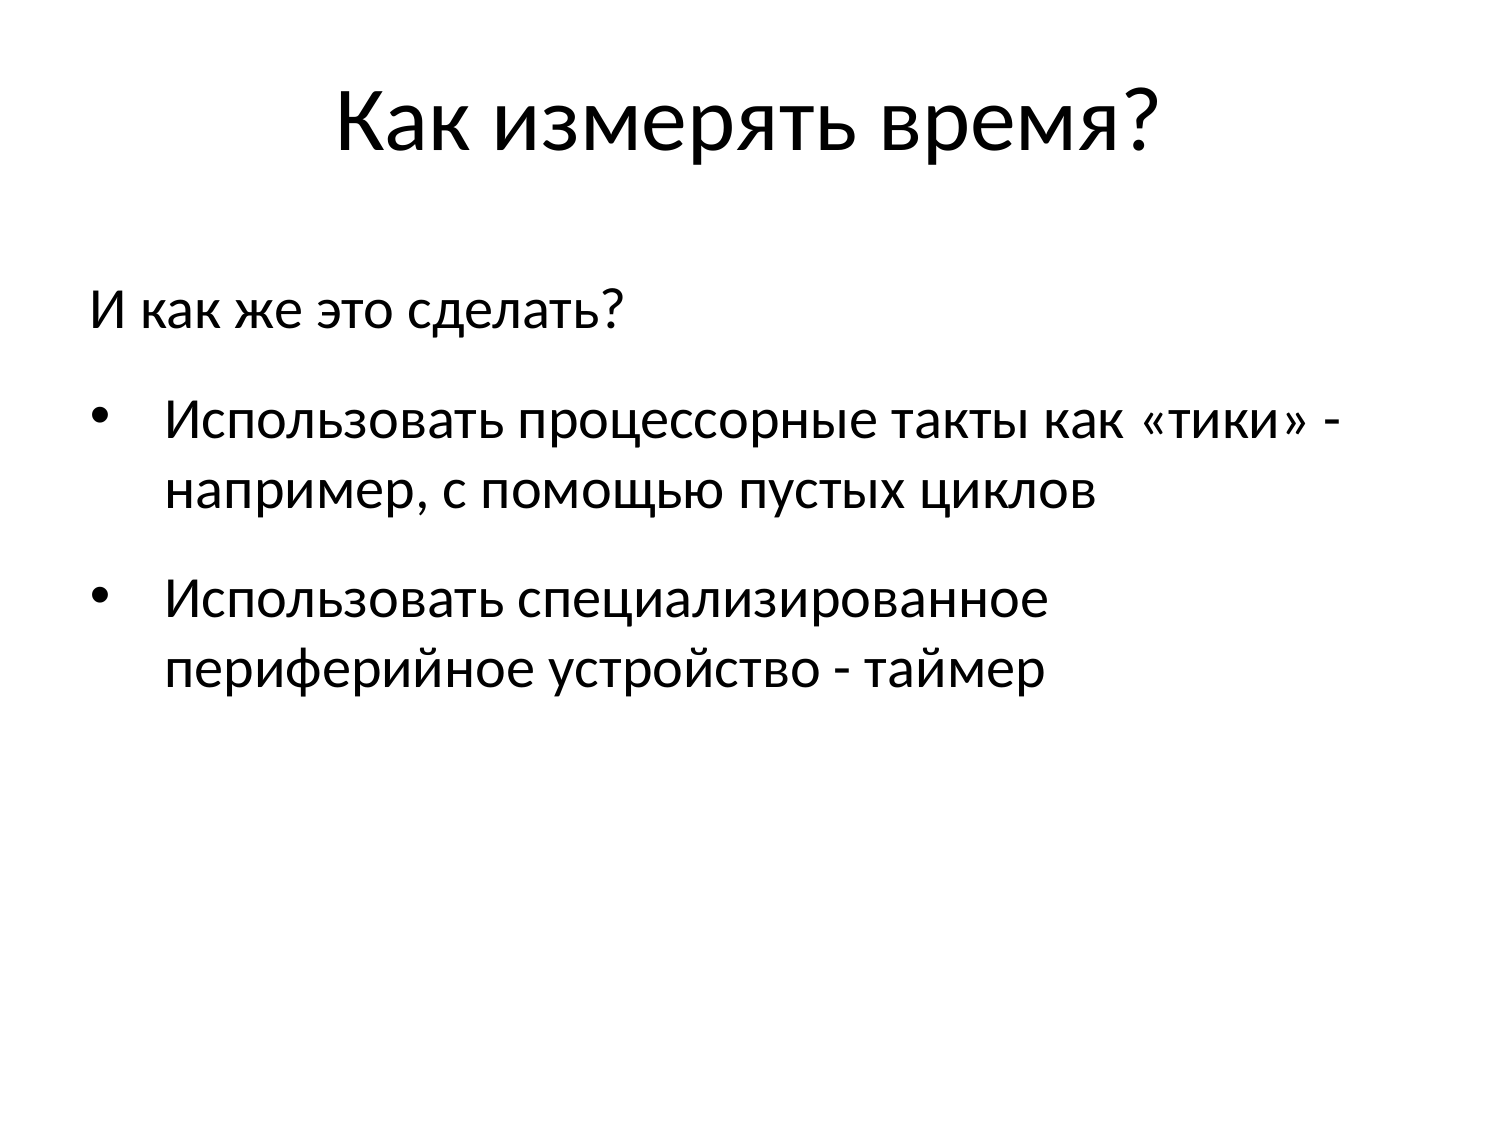

Как измерять время?
И как же это сделать?

Использовать процессорные такты как «тики» - например, с помощью пустых циклов

Использовать специализированное периферийное устройство - таймер